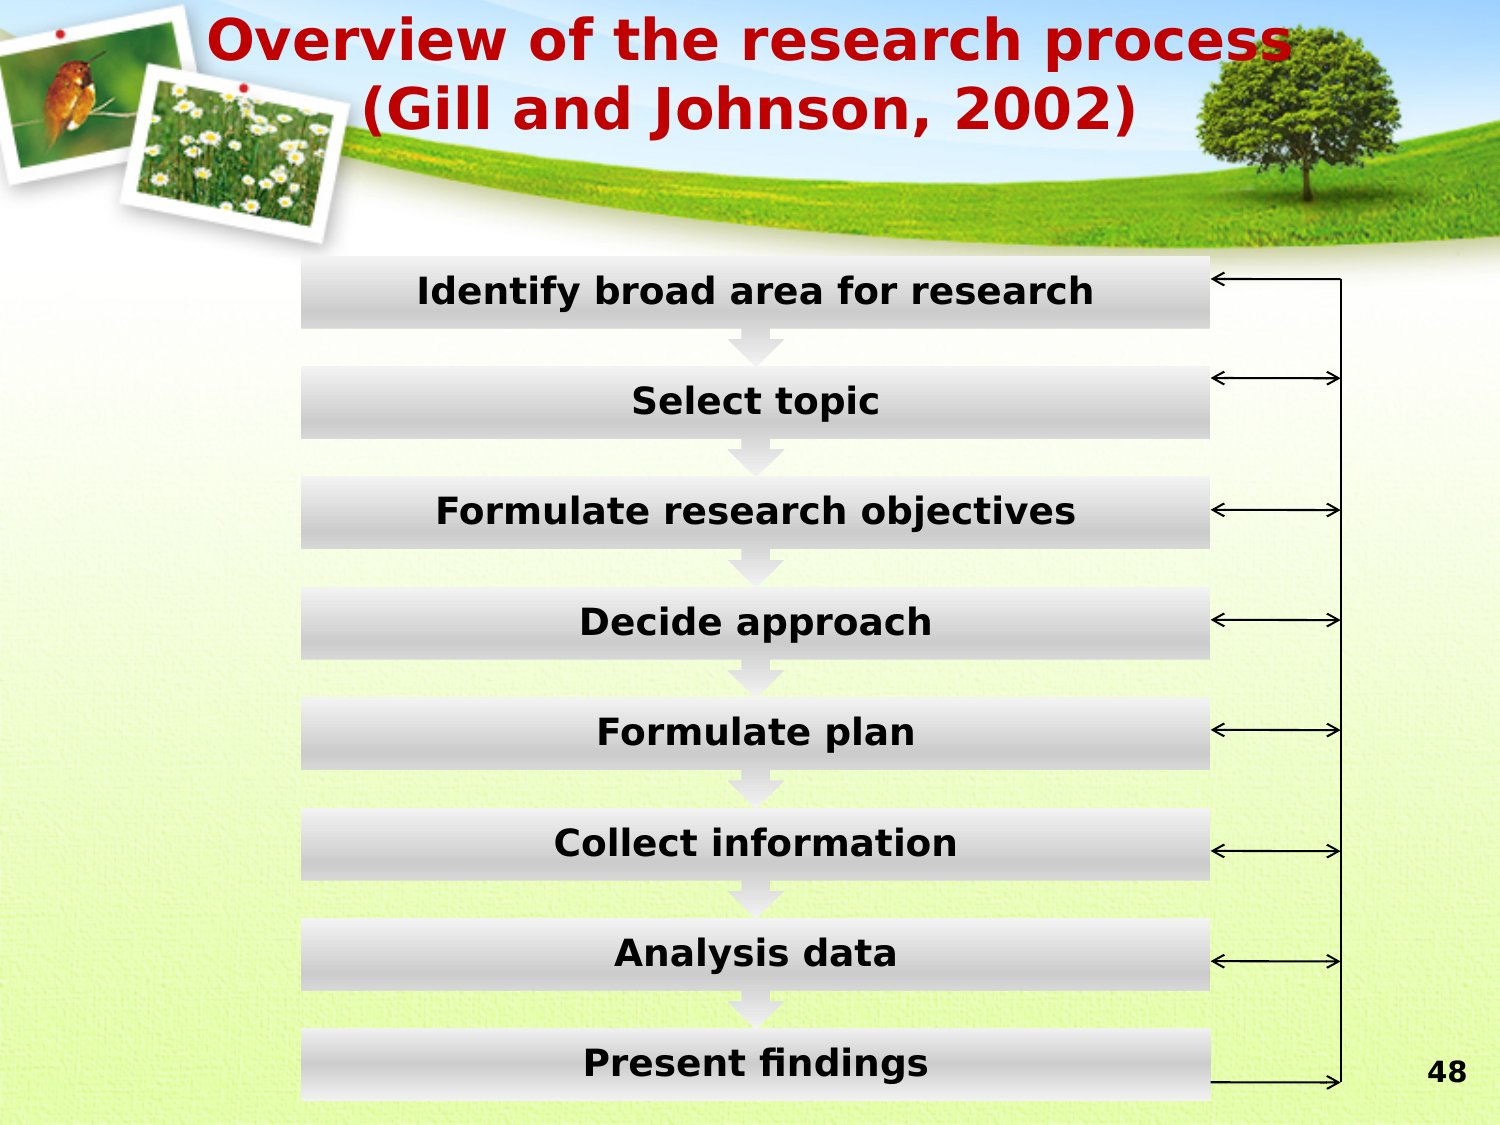

# Overview of the research process (Gill and Johnson, 2002)
Present findings
Analysis data
Collect information
Formulate plan
Decide approach
Formulate research objectives
Select topic
Identify broad area for research
48